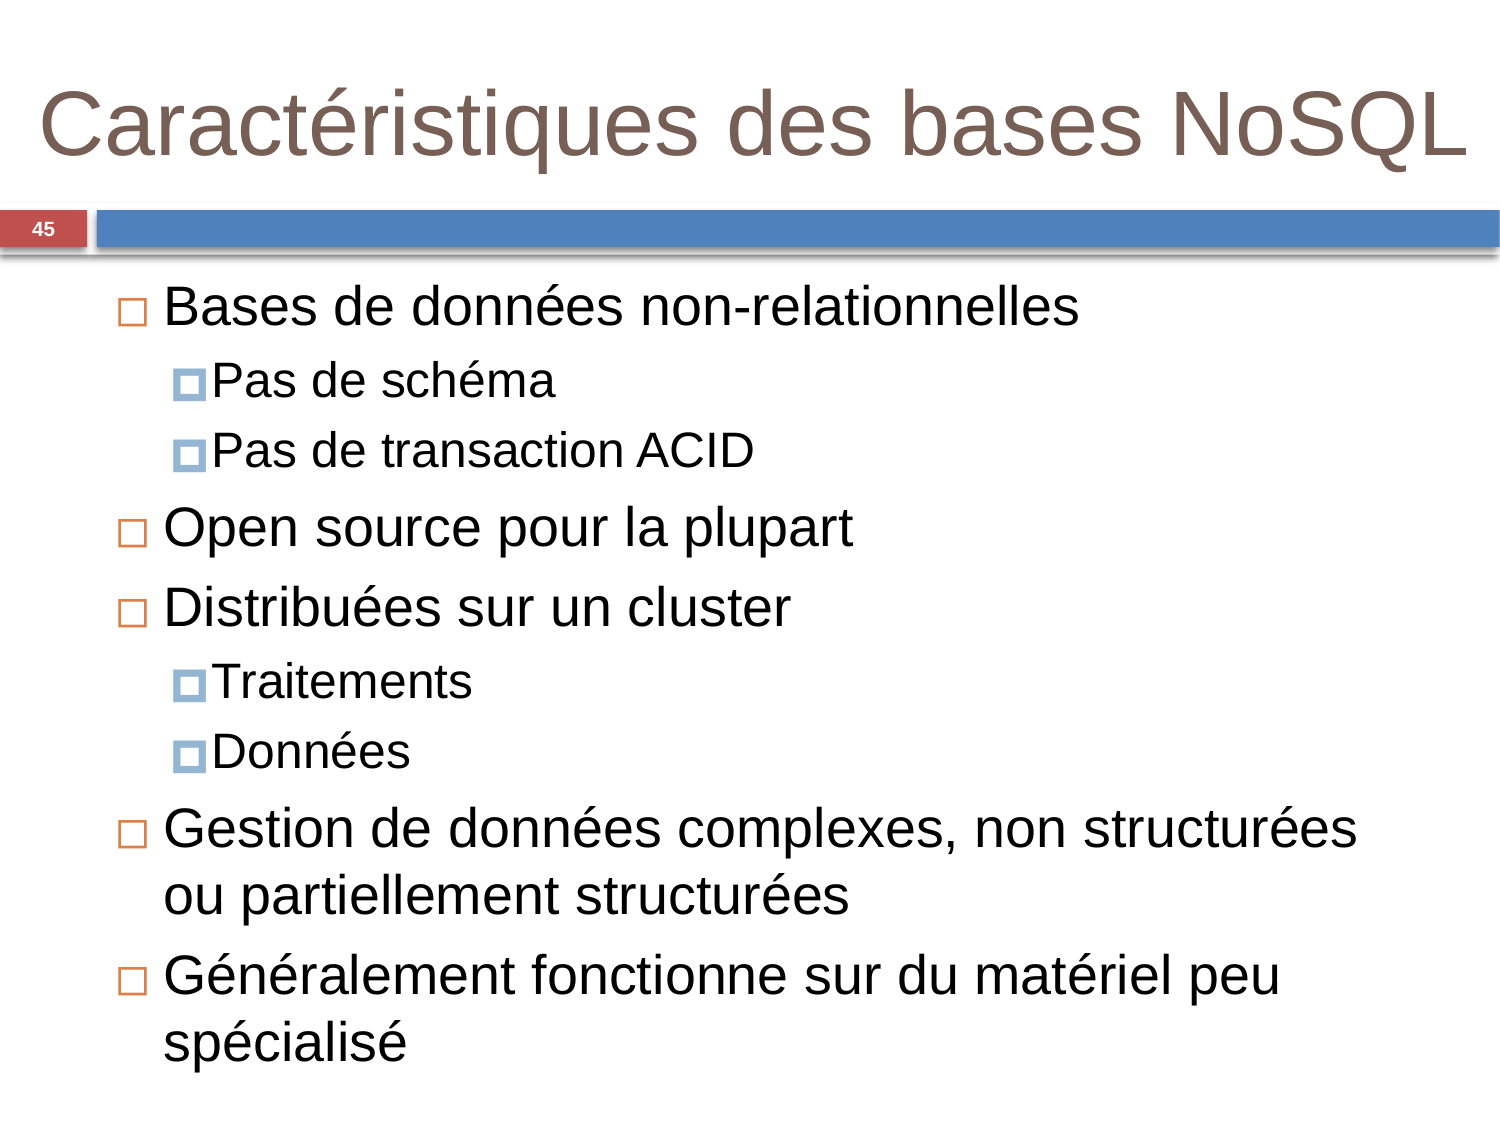

Caractéristiques des bases NoSQL
45
Bases de données non-relationnelles
Pas de schéma
Pas de transaction ACID
Open source pour la plupart
Distribuées sur un cluster
Traitements
Données
Gestion de données complexes, non structurées ou partiellement structurées
Généralement fonctionne sur du matériel peu spécialisé